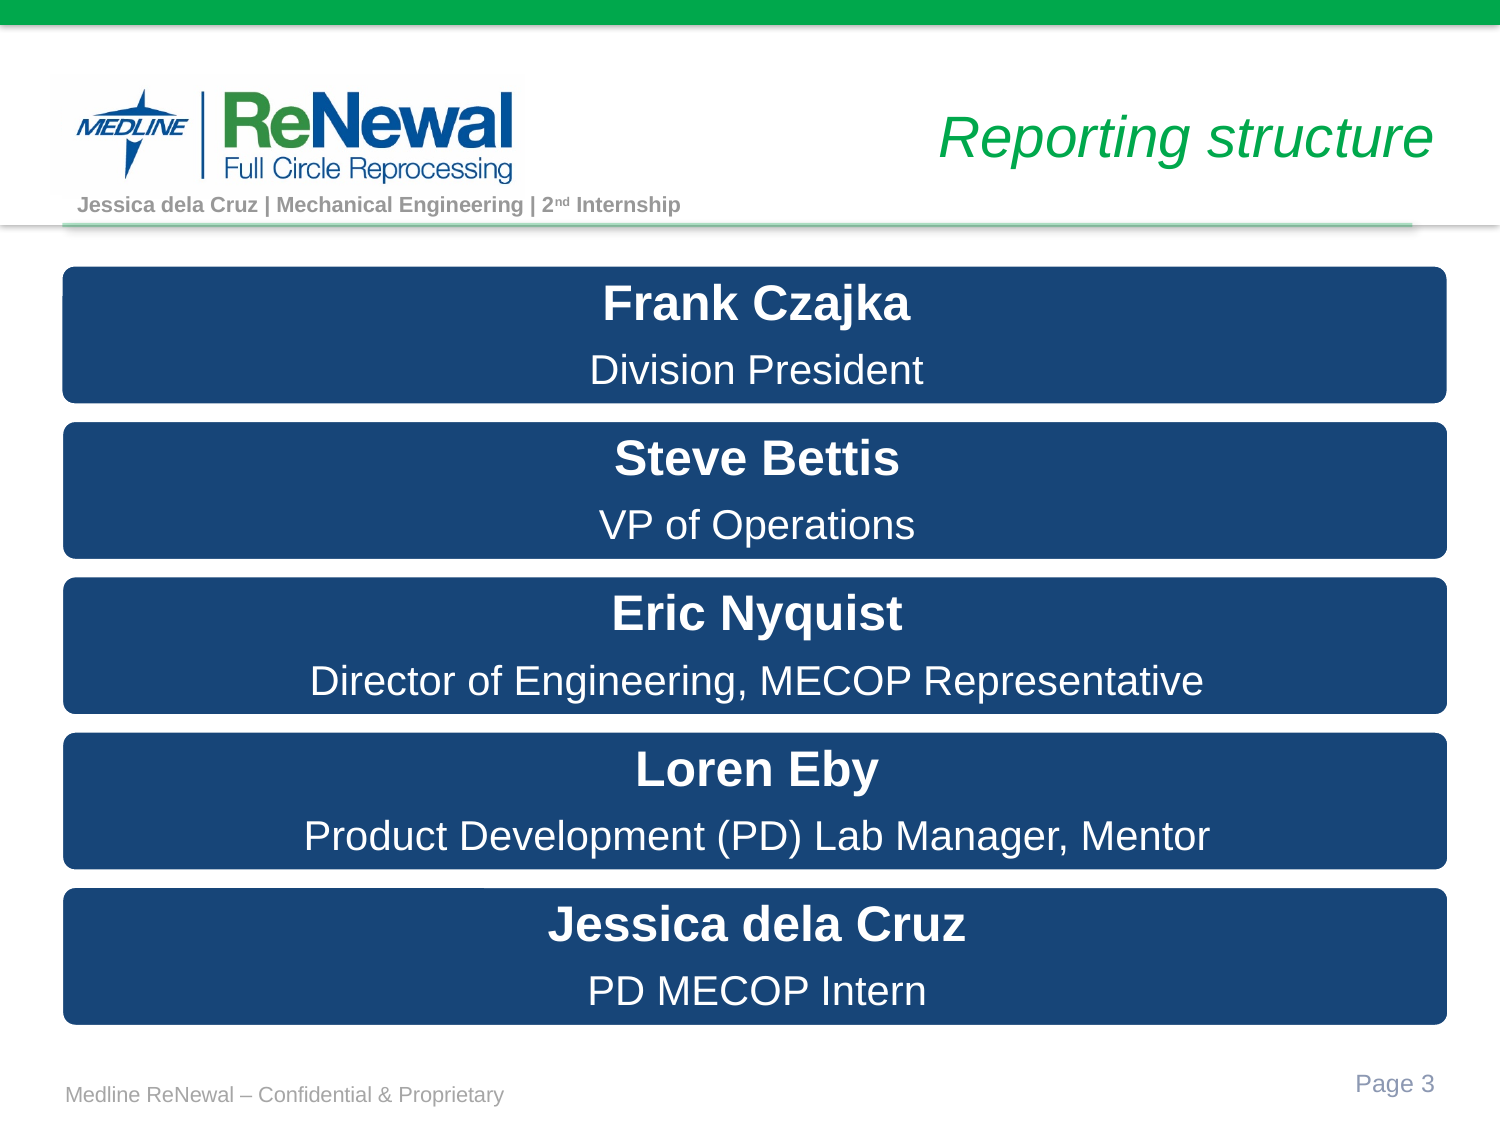

# Reporting structure
Jessica dela Cruz | Mechanical Engineering | 2nd Internship
Frank Czajka
Division President
Steve Bettis
VP of Operations
Eric Nyquist
Director of Engineering, MECOP Representative
Loren Eby
Product Development (PD) Lab Manager, Mentor
Jessica dela Cruz
PD MECOP Intern
Page 3